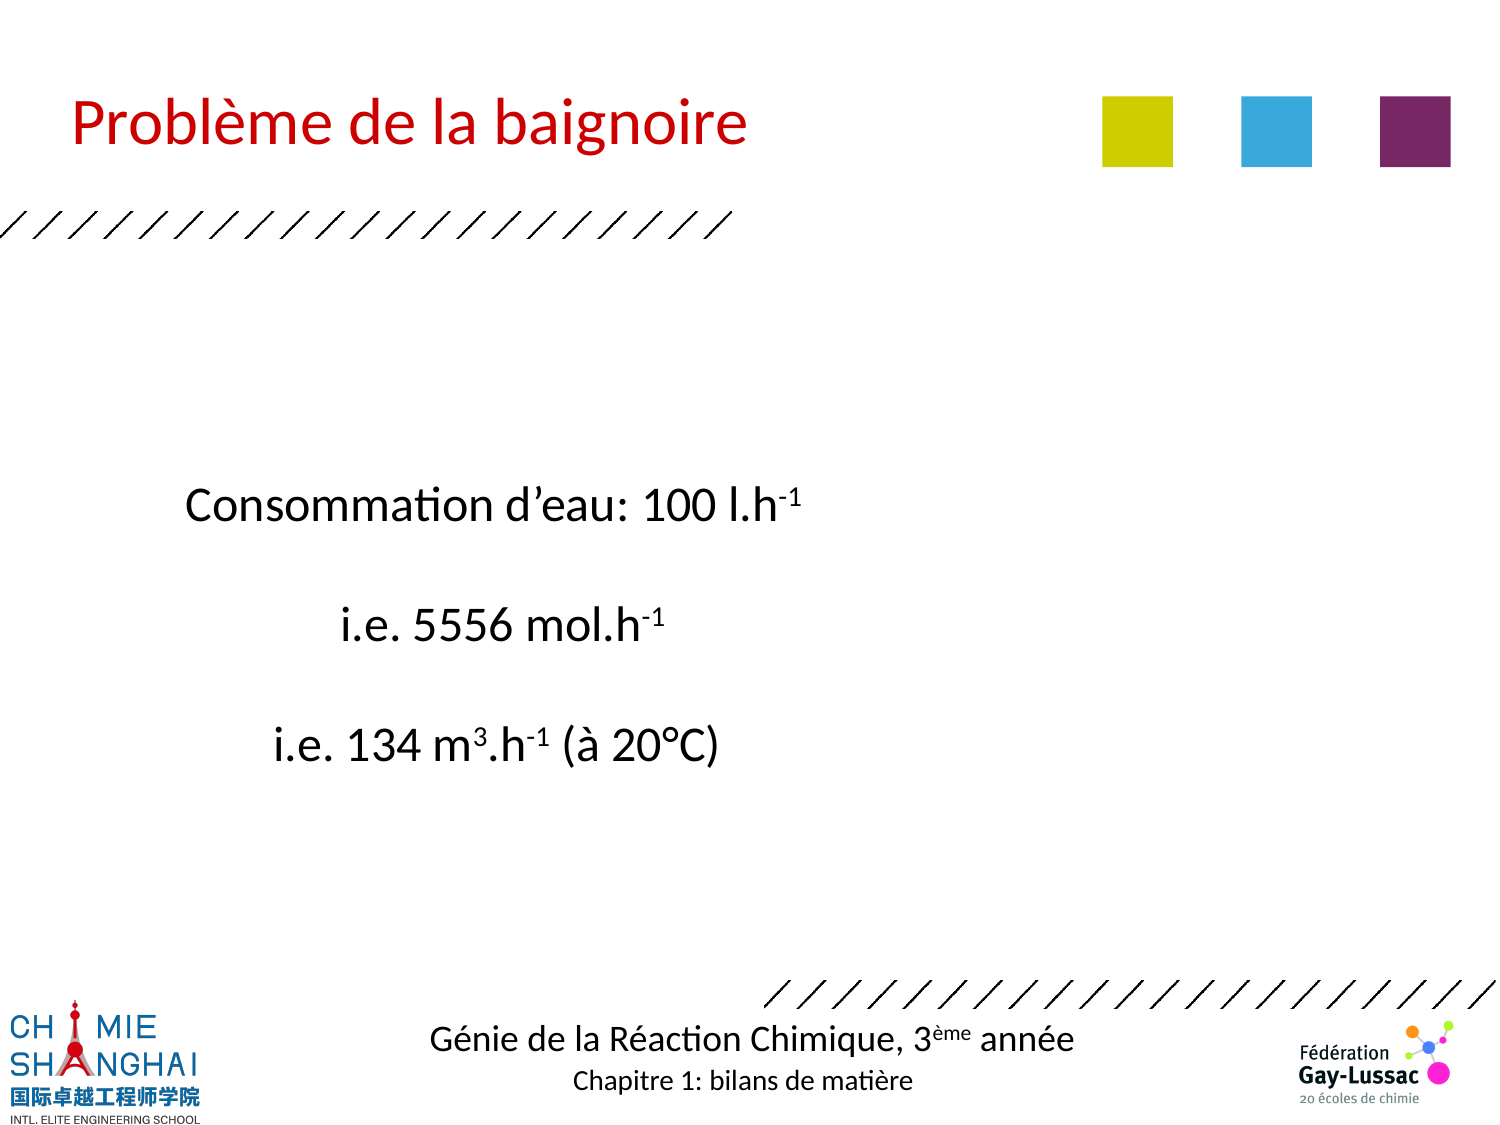

# Problème de la baignoire
Consommation d’eau: 100 l.h-1

 i.e. 5556 mol.h-1

i.e. 134 m3.h-1 (à 20°C)